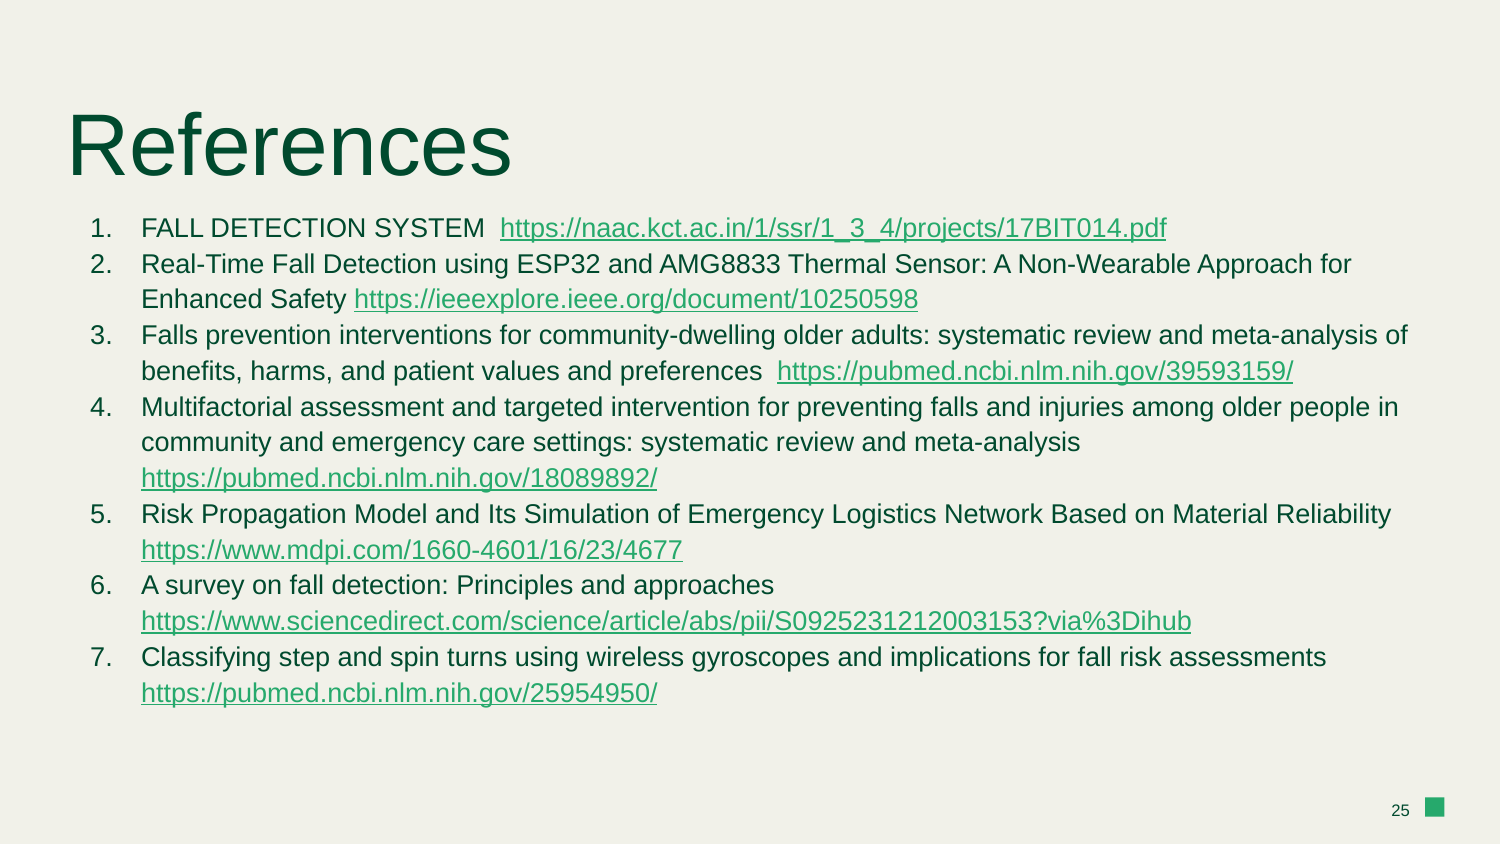

# References
FALL DETECTION SYSTEM  https://naac.kct.ac.in/1/ssr/1_3_4/projects/17BIT014.pdf
Real-Time Fall Detection using ESP32 and AMG8833 Thermal Sensor: A Non-Wearable Approach for Enhanced Safety https://ieeexplore.ieee.org/document/10250598
Falls prevention interventions for community-dwelling older adults: systematic review and meta-analysis of benefits, harms, and patient values and preferences  https://pubmed.ncbi.nlm.nih.gov/39593159/
Multifactorial assessment and targeted intervention for preventing falls and injuries among older people in community and emergency care settings: systematic review and meta-analysis https://pubmed.ncbi.nlm.nih.gov/18089892/
Risk Propagation Model and Its Simulation of Emergency Logistics Network Based on Material Reliability https://www.mdpi.com/1660-4601/16/23/4677
A survey on fall detection: Principles and approaches https://www.sciencedirect.com/science/article/abs/pii/S0925231212003153?via%3Dihub
Classifying step and spin turns using wireless gyroscopes and implications for fall risk assessments https://pubmed.ncbi.nlm.nih.gov/25954950/

25